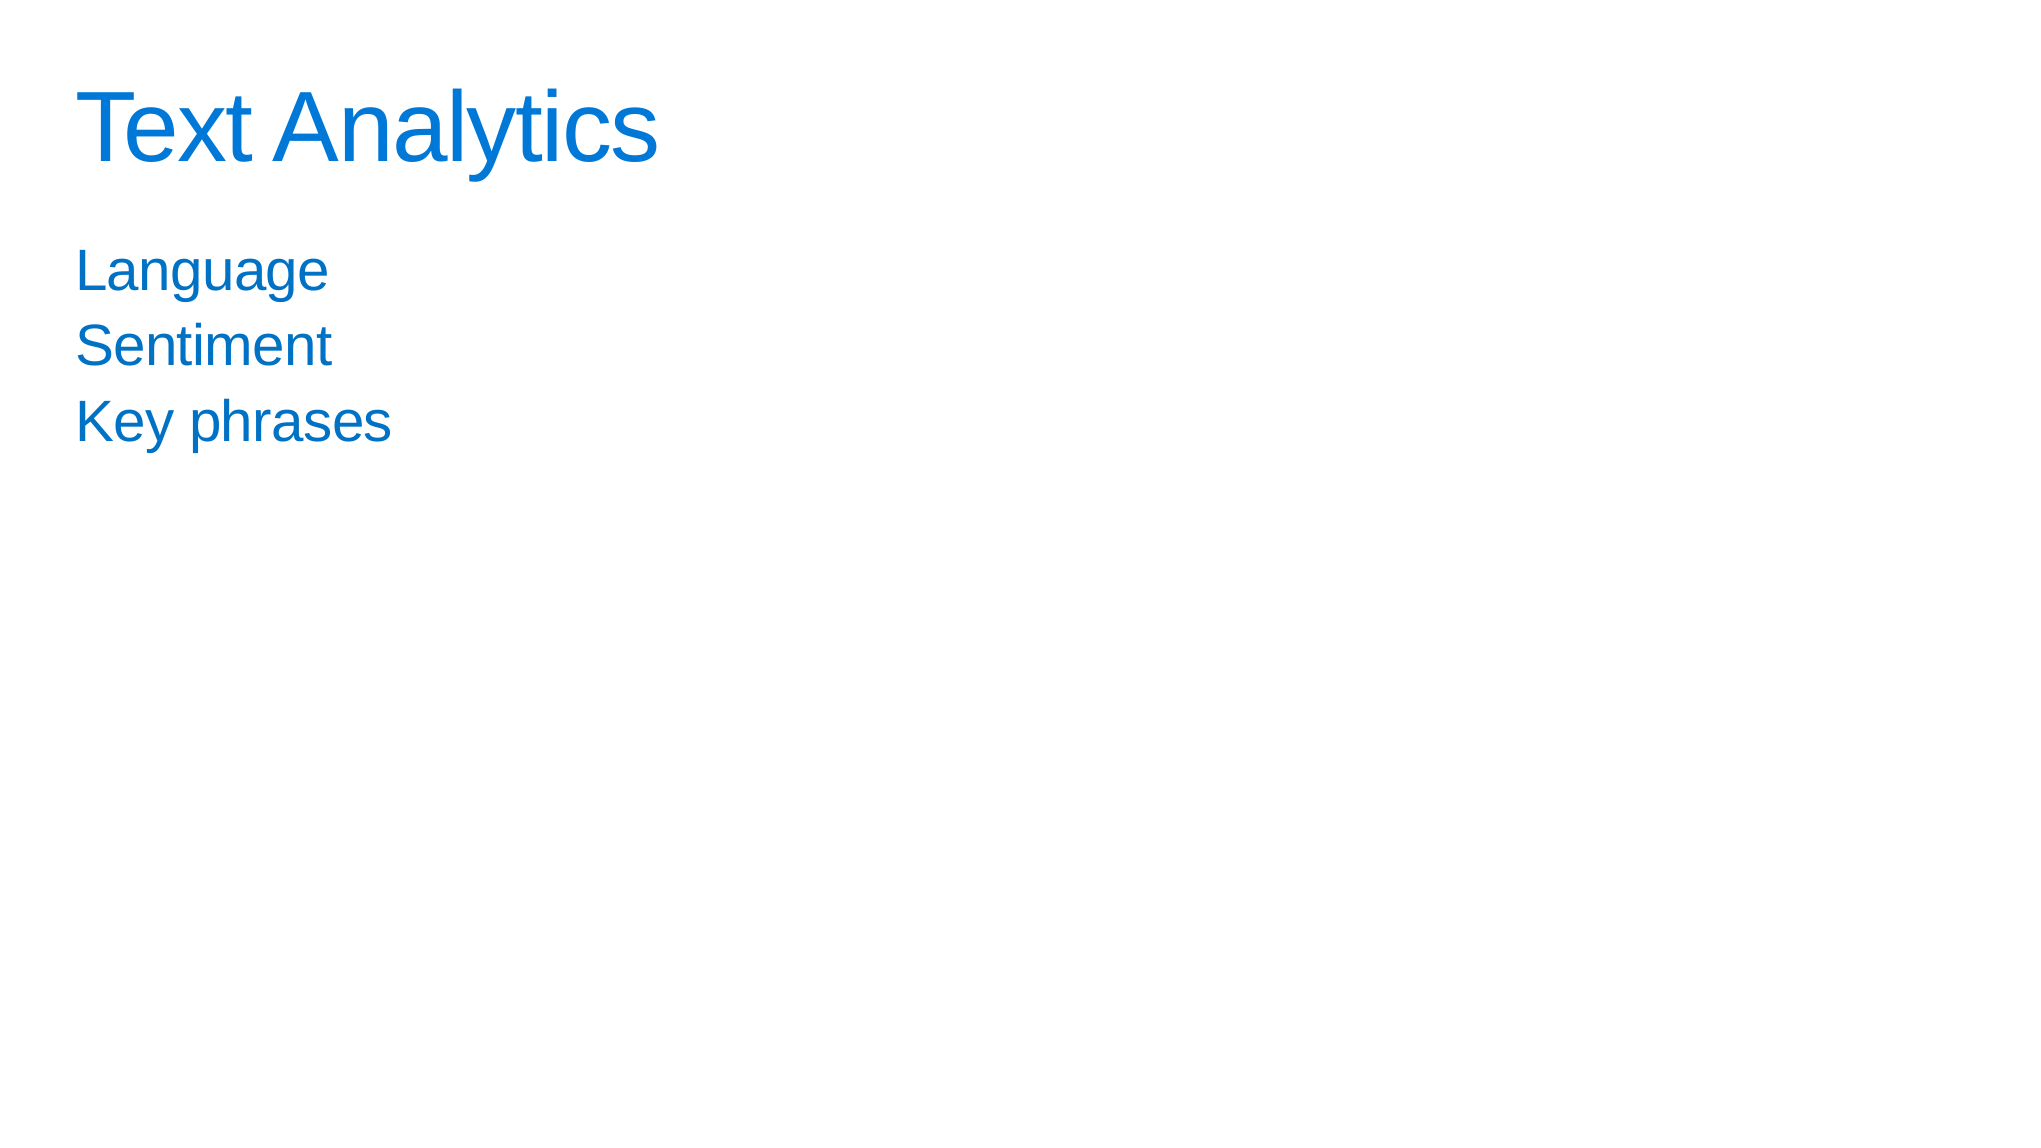

# Text Analytics
Language
Sentiment
Key phrases